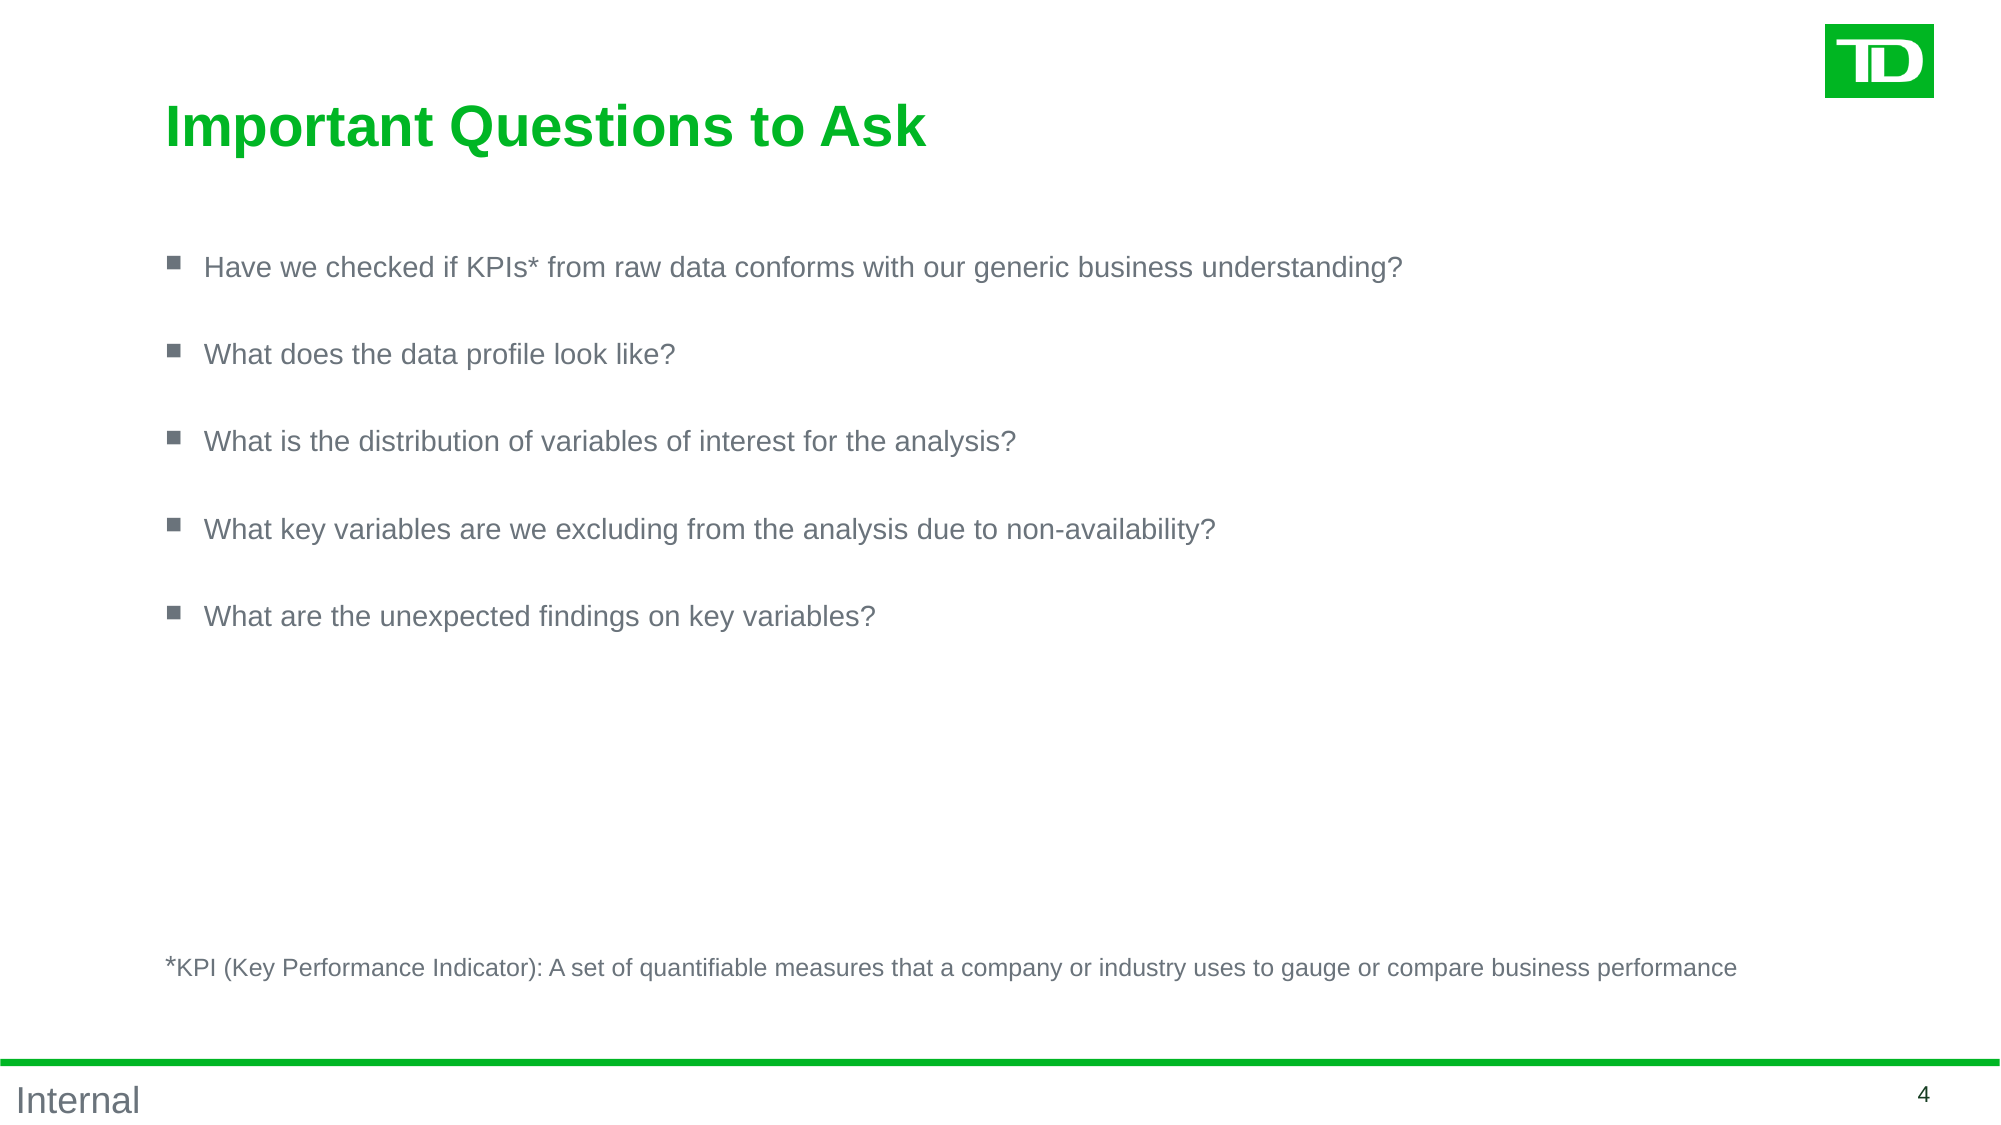

# Important Questions to Ask
Have we checked if KPIs* from raw data conforms with our generic business understanding?
What does the data profile look like?
What is the distribution of variables of interest for the analysis?
What key variables are we excluding from the analysis due to non-availability?
What are the unexpected findings on key variables?

*KPI (Key Performance Indicator): A set of quantifiable measures that a company or industry uses to gauge or compare business performance
4